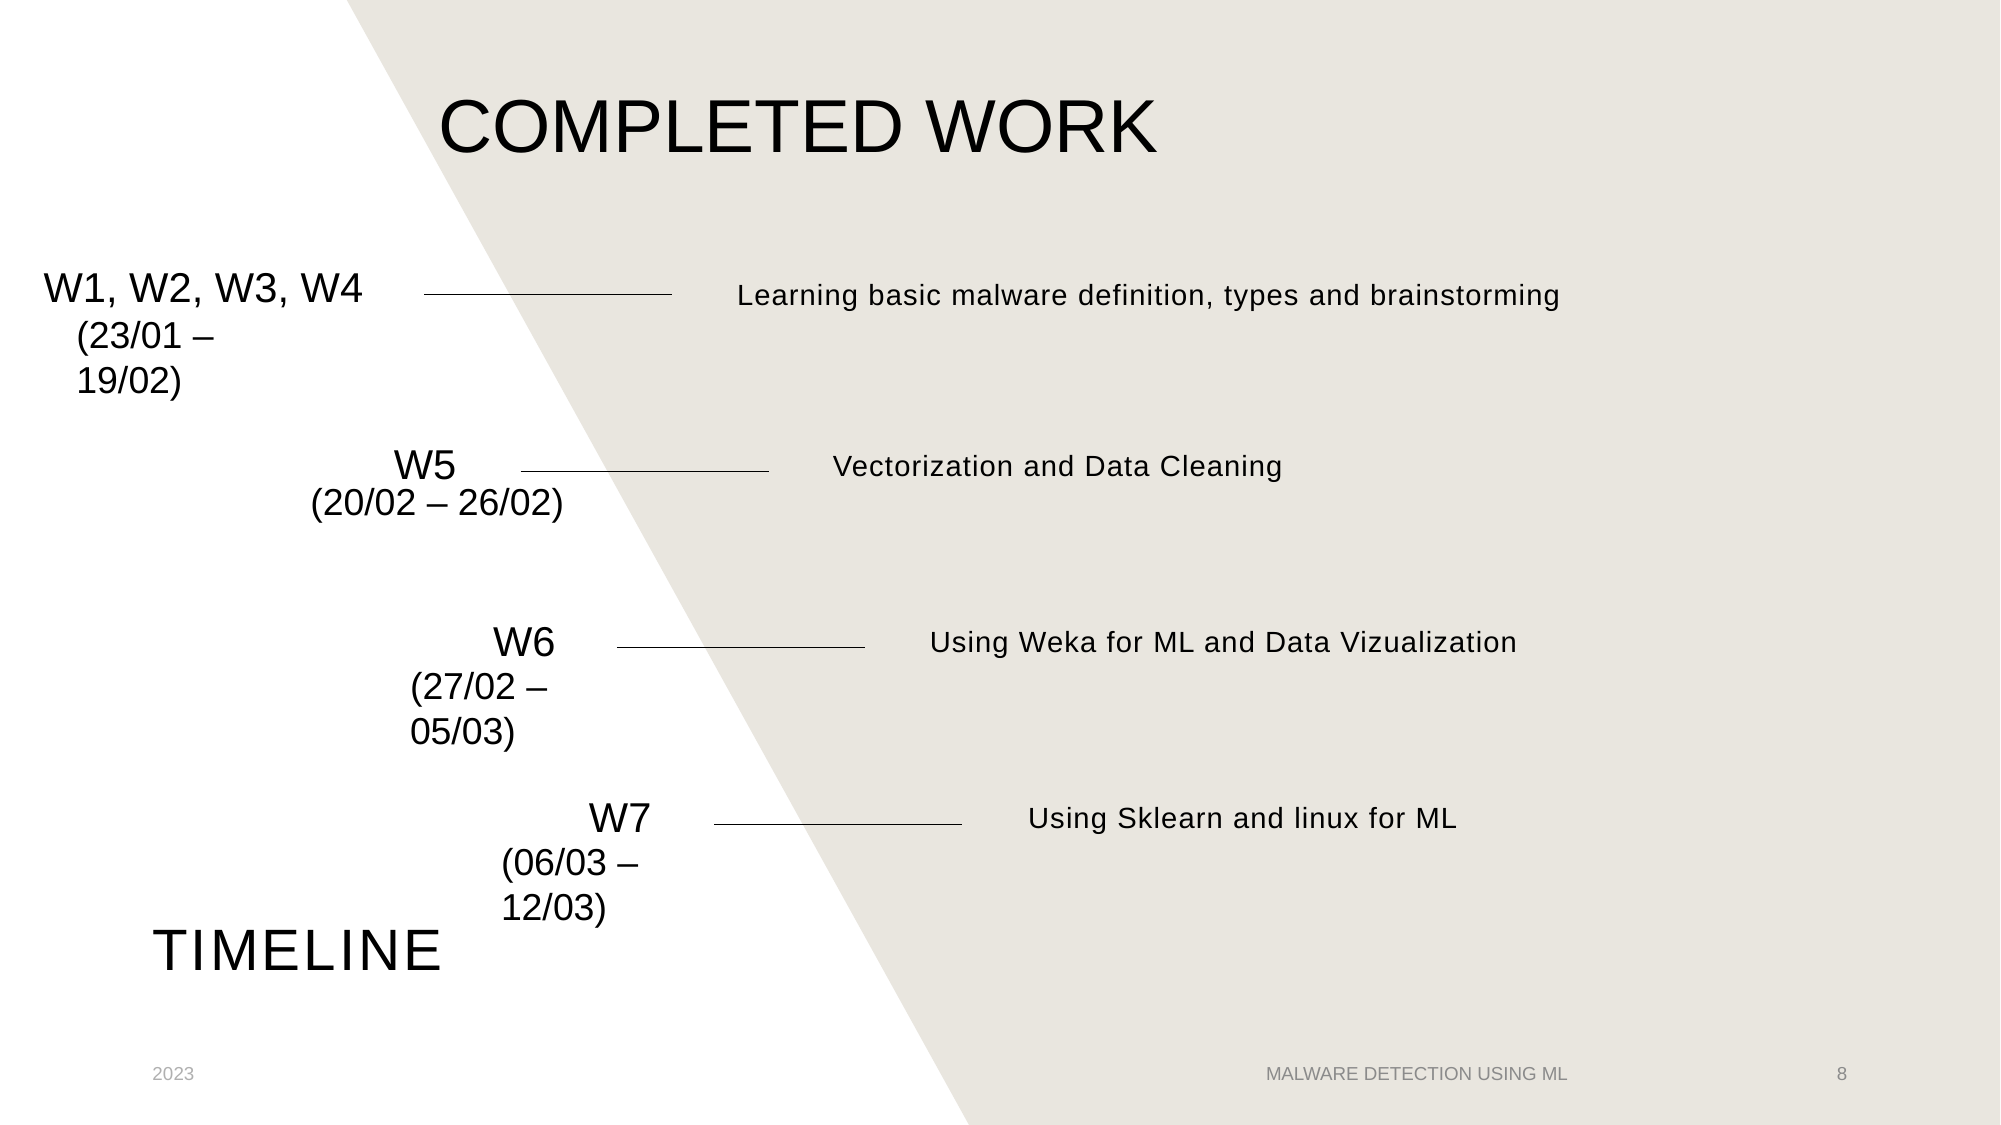

COMPLETED WORK
W1, W2, W3, W4
Learning basic malware definition, types and brainstorming
(23/01 – 19/02)
W5
Vectorization and Data Cleaning
(20/02 – 26/02)
W6
Using Weka for ML and Data Vizualization
(27/02 – 05/03)
W7
Using Sklearn and linux for ML
(06/03 – 12/03)
# TIMELINE
2023
MALWARE DETECTION USING ML
8